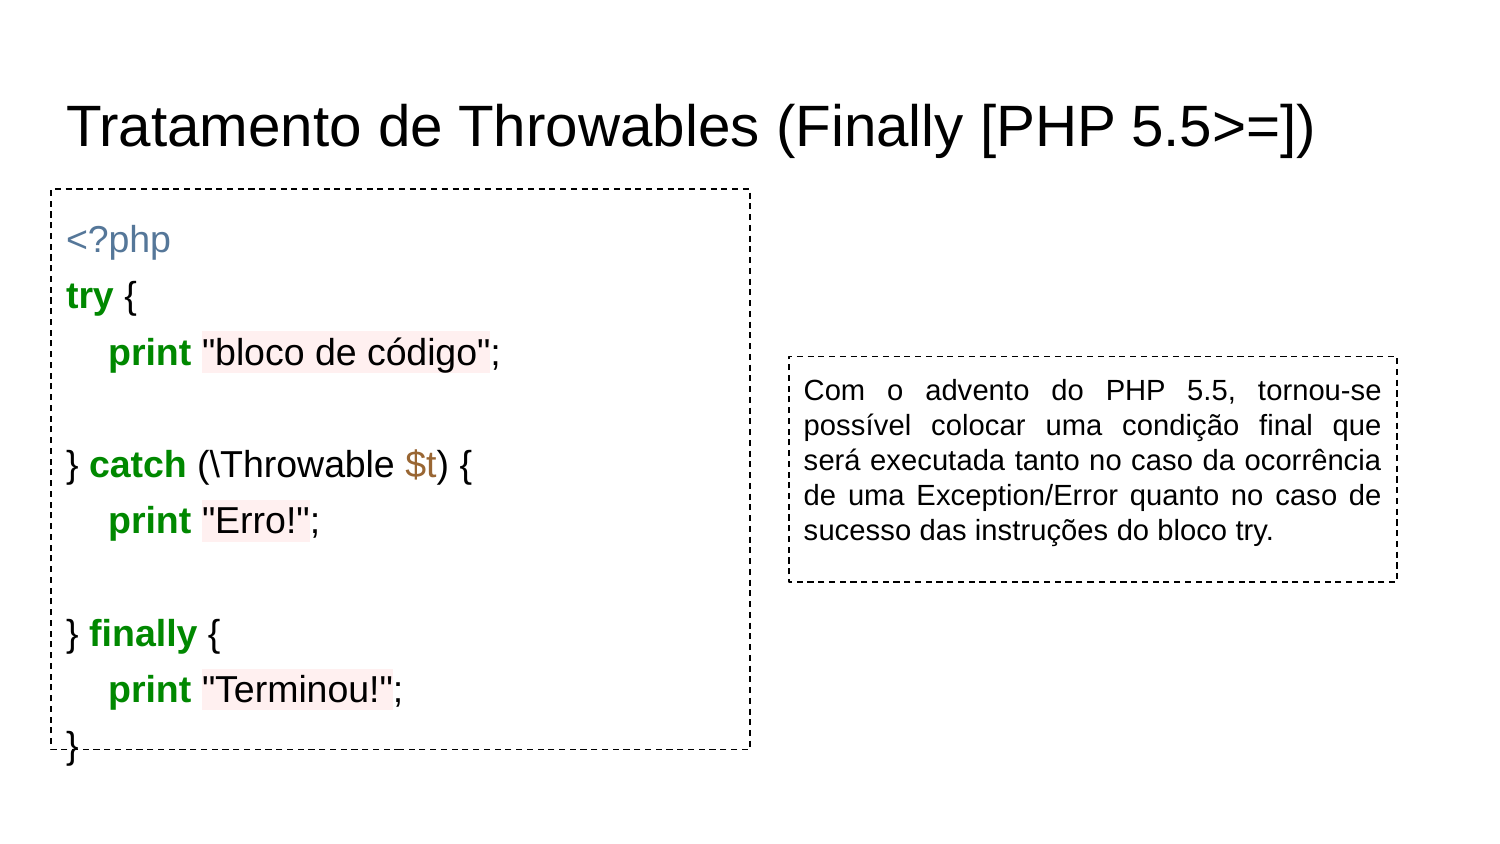

# Tratamento de Throwables (Finally [PHP 5.5>=])

<?php
try {
    print "bloco de código";
} catch (\Throwable $t) {
    print "Erro!";
} finally {
    print "Terminou!";
}

Com o advento do PHP 5.5, tornou-se possível colocar uma condição final que será executada tanto no caso da ocorrência de uma Exception/Error quanto no caso de sucesso das instruções do bloco try.